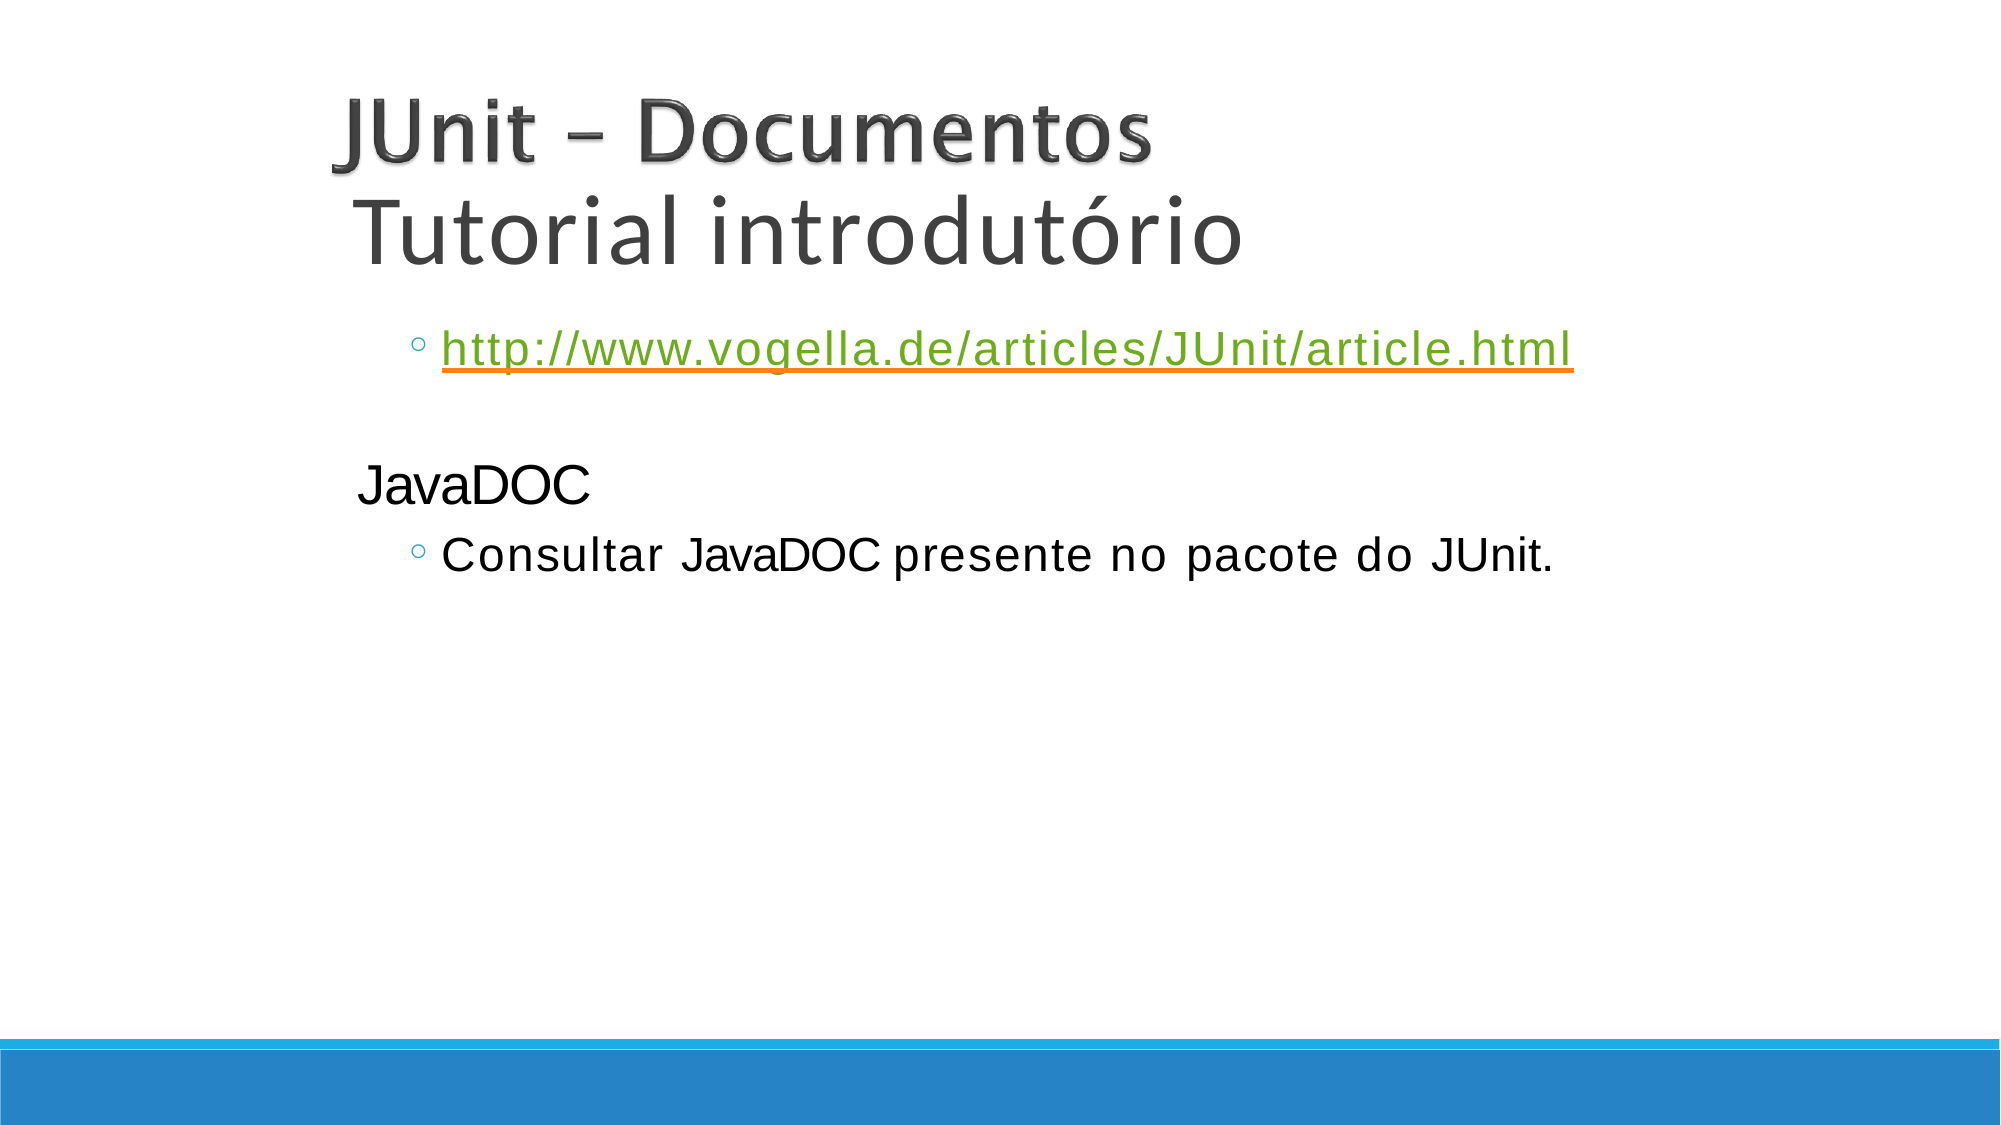

Tutorial introdutório
http://www.vogella.de/articles/JUnit/article.html

JavaDOC
Consultar JavaDOC presente no pacote do JUnit.